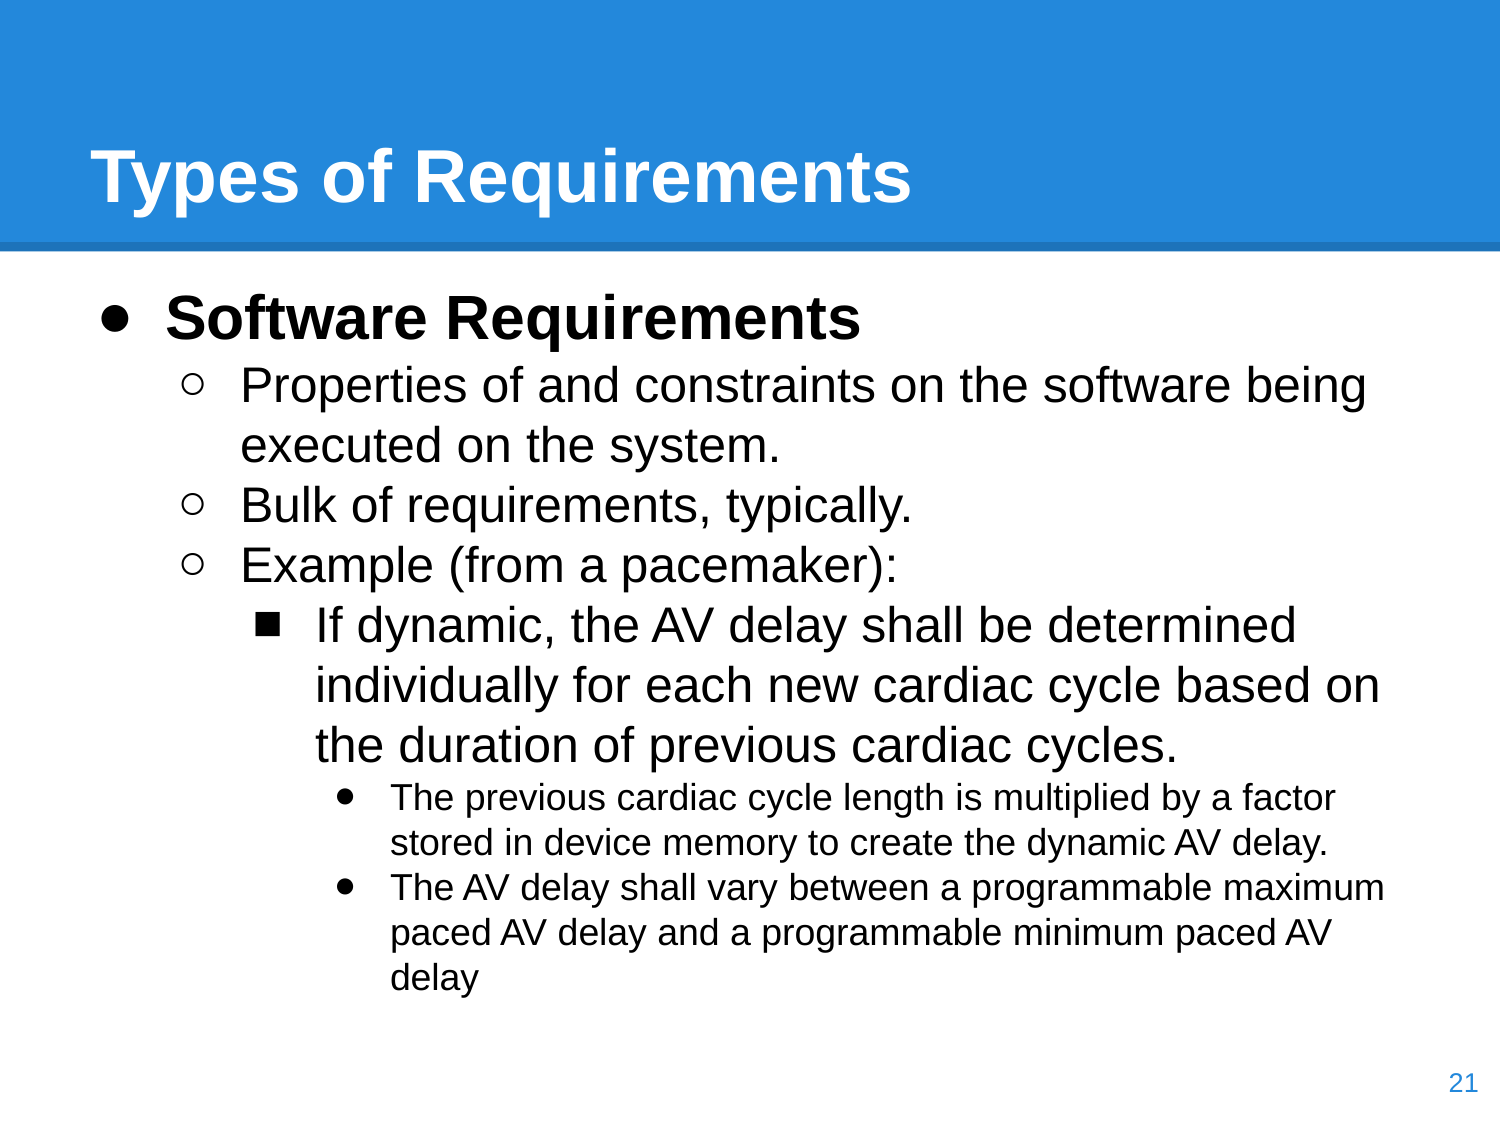

# Types of Requirements
Software Requirements
Properties of and constraints on the software being executed on the system.
Bulk of requirements, typically.
Example (from a pacemaker):
If dynamic, the AV delay shall be determined individually for each new cardiac cycle based on the duration of previous cardiac cycles.
The previous cardiac cycle length is multiplied by a factor stored in device memory to create the dynamic AV delay.
The AV delay shall vary between a programmable maximum paced AV delay and a programmable minimum paced AV delay
21